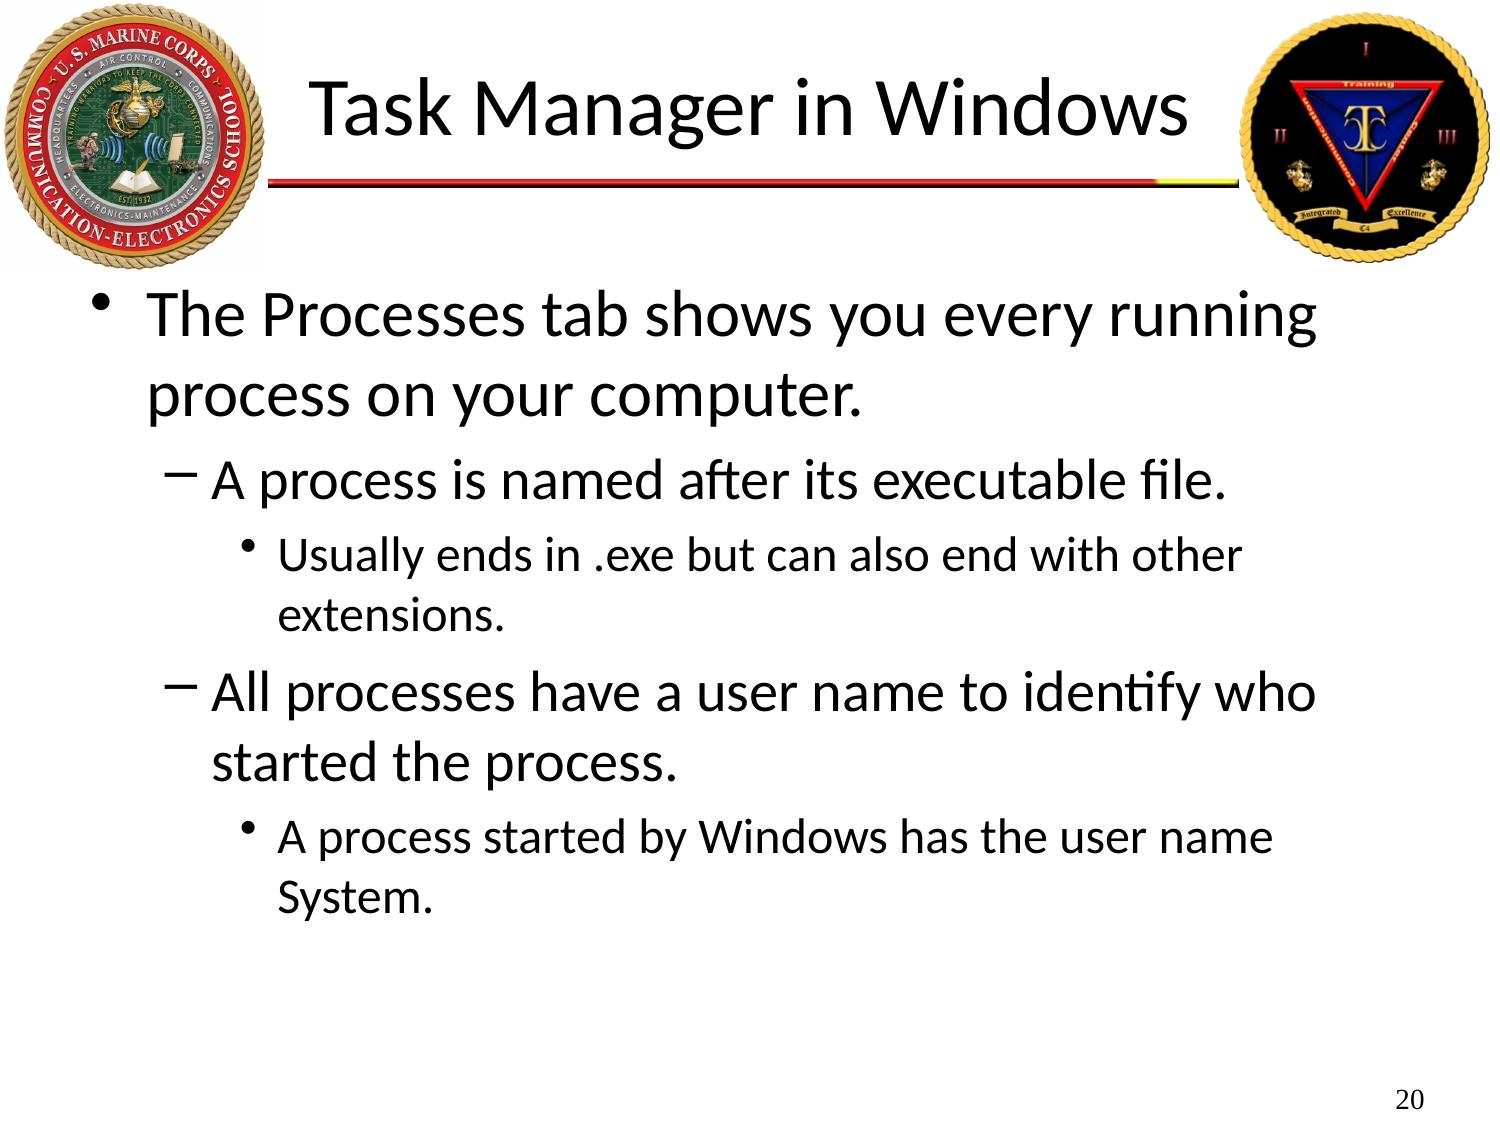

# Task Manager in Windows
The Processes tab shows you every running process on your computer.
A process is named after its executable file.
Usually ends in .exe but can also end with other extensions.
All processes have a user name to identify who started the process.
A process started by Windows has the user name System.